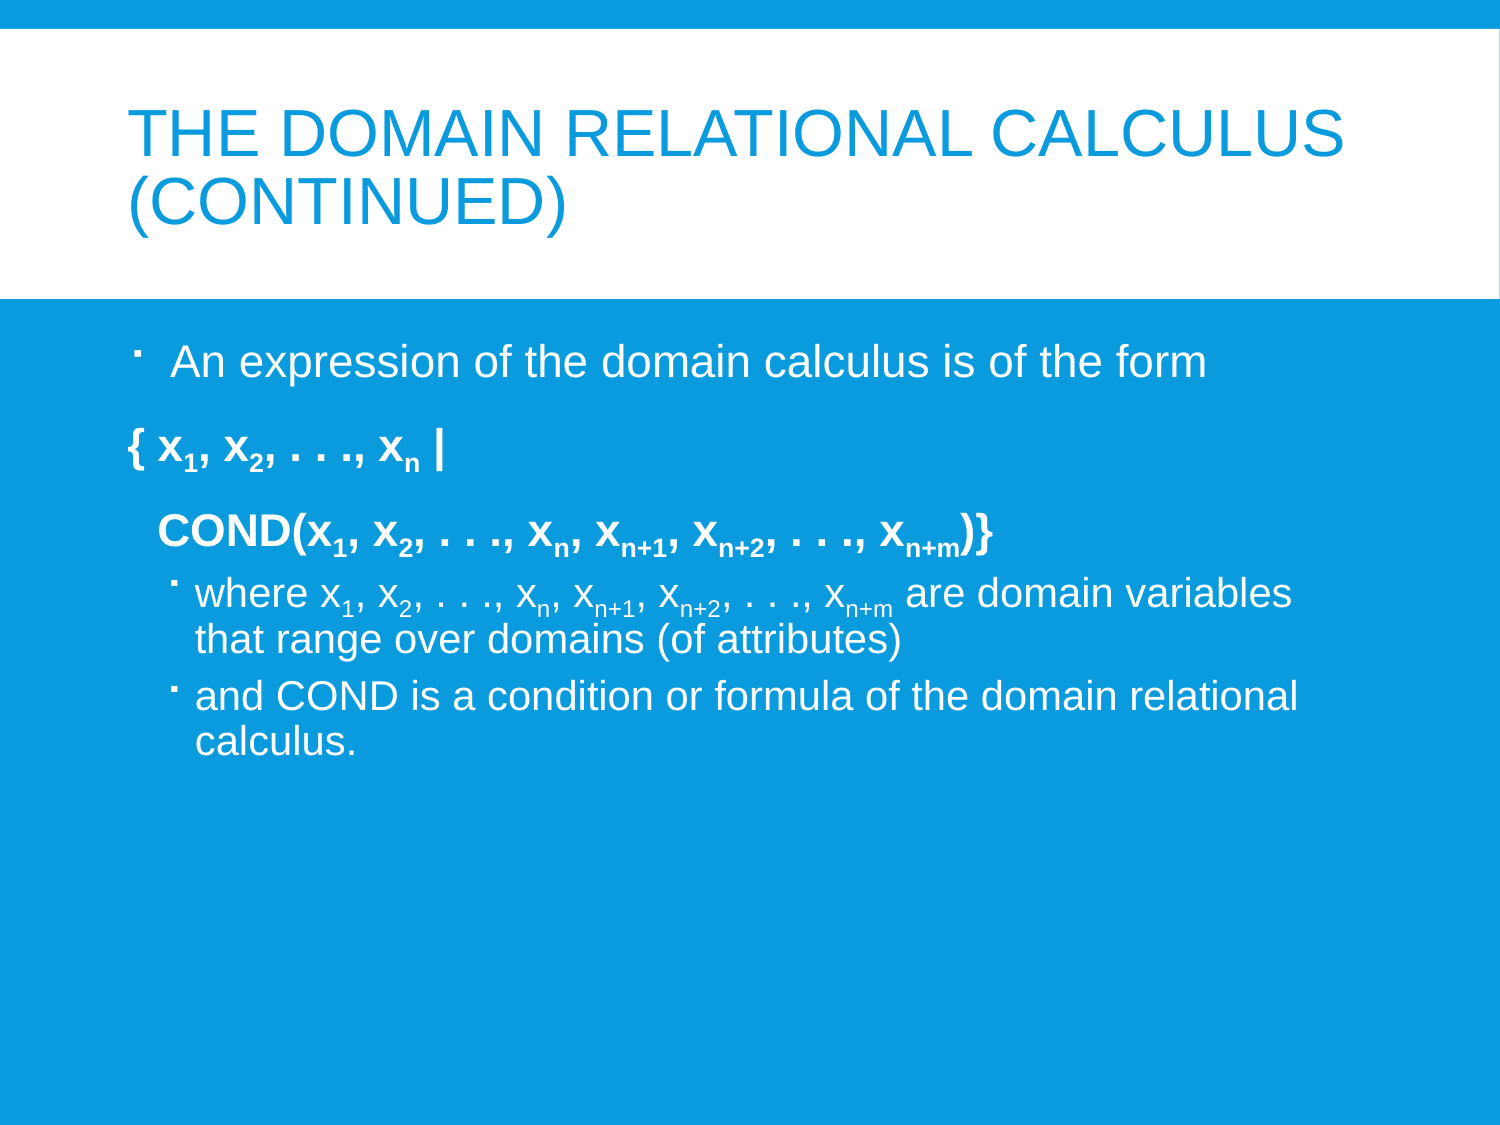

# The Domain Relational Calculus (continued)
 An expression of the domain calculus is of the form
{ x1, x2, . . ., xn |
	COND(x1, x2, . . ., xn, xn+1, xn+2, . . ., xn+m)}
where x1, x2, . . ., xn, xn+1, xn+2, . . ., xn+m are domain variables that range over domains (of attributes)
and COND is a condition or formula of the domain relational calculus.